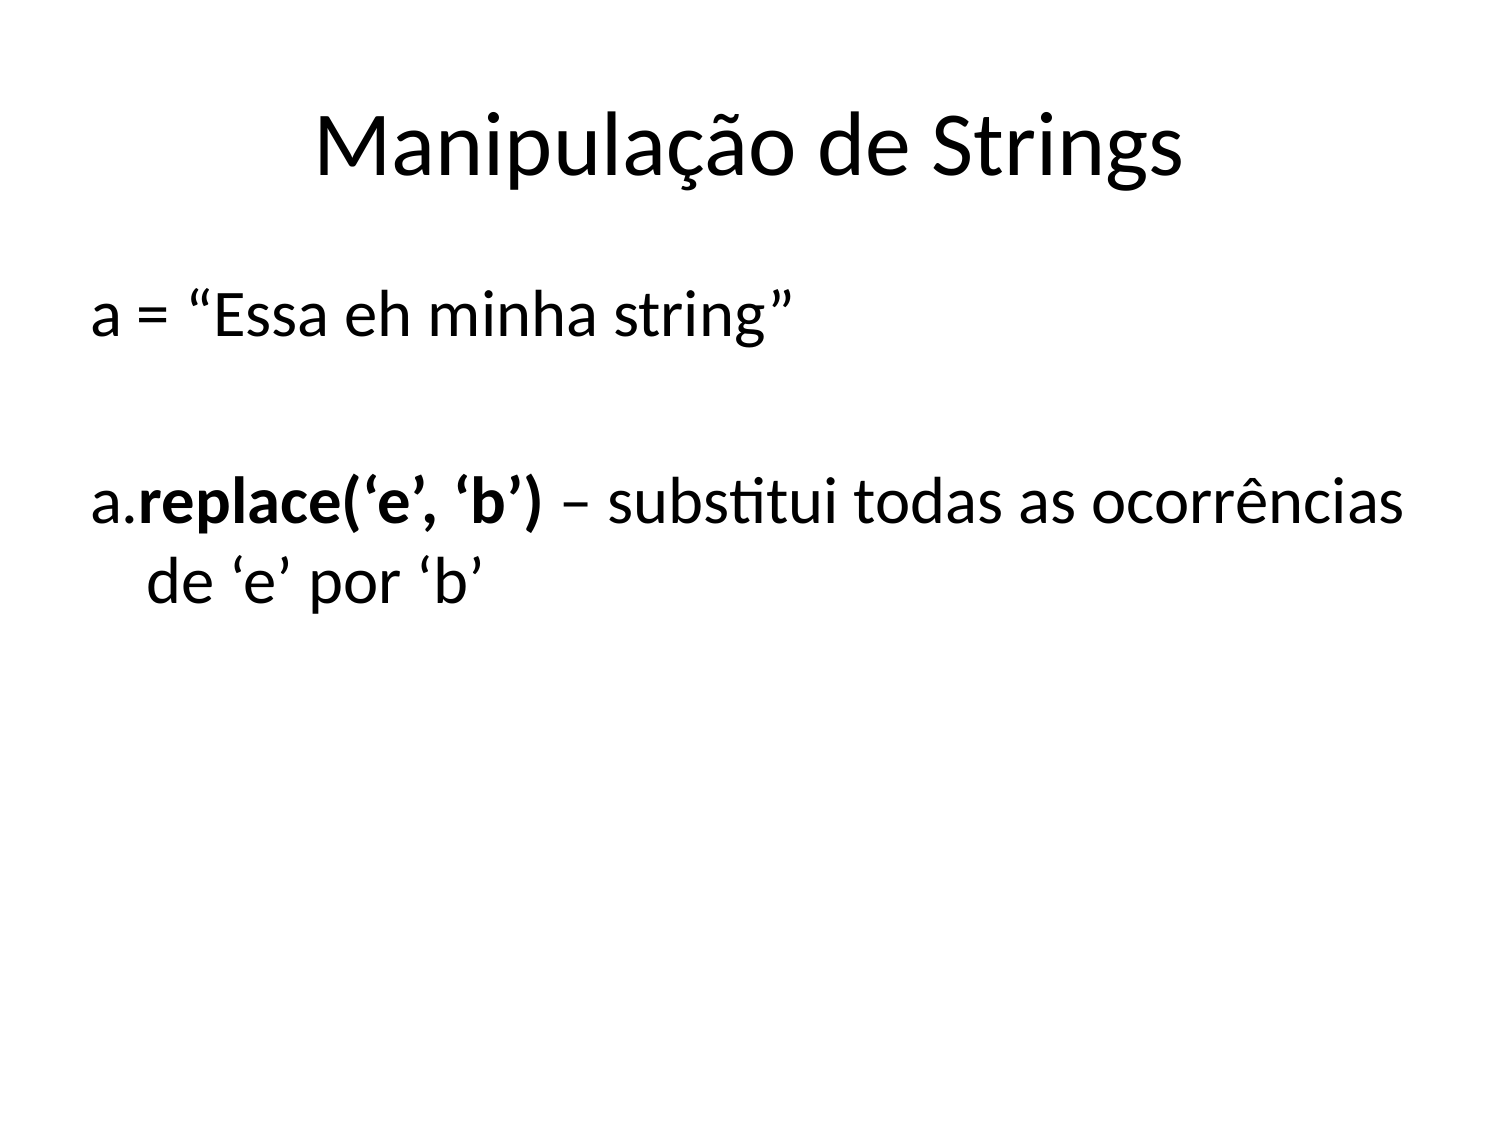

# Manipulação de Strings
a = “Essa eh minha string”

a.replace(‘e’, ‘b’) – substitui todas as ocorrências de ‘e’ por ‘b’